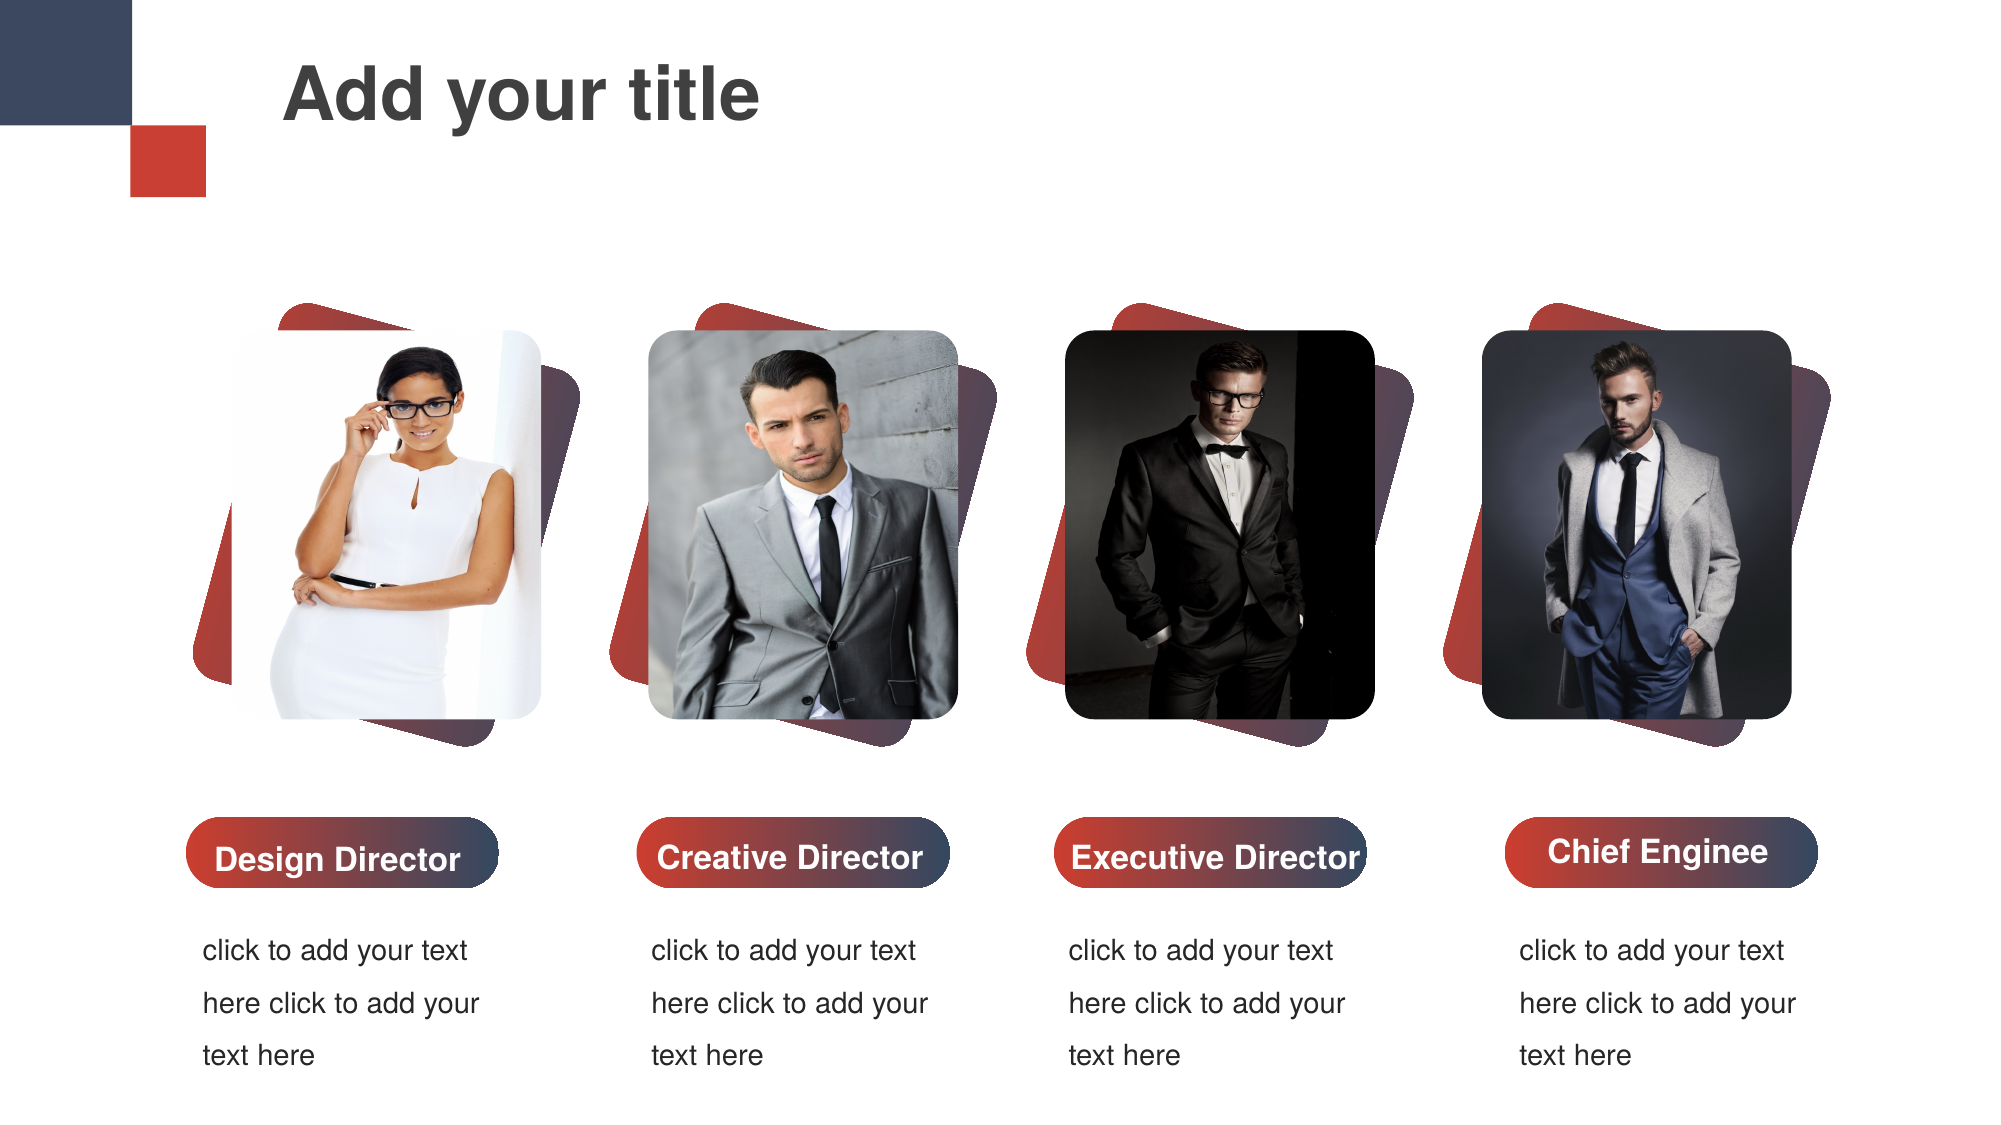

Add your title

Design Director

Creative Director

Executive Director

Chief Enginee
click to add your text here click to add your text here
click to add your text here click to add your text here
click to add your text here click to add your text here
click to add your text here click to add your text here